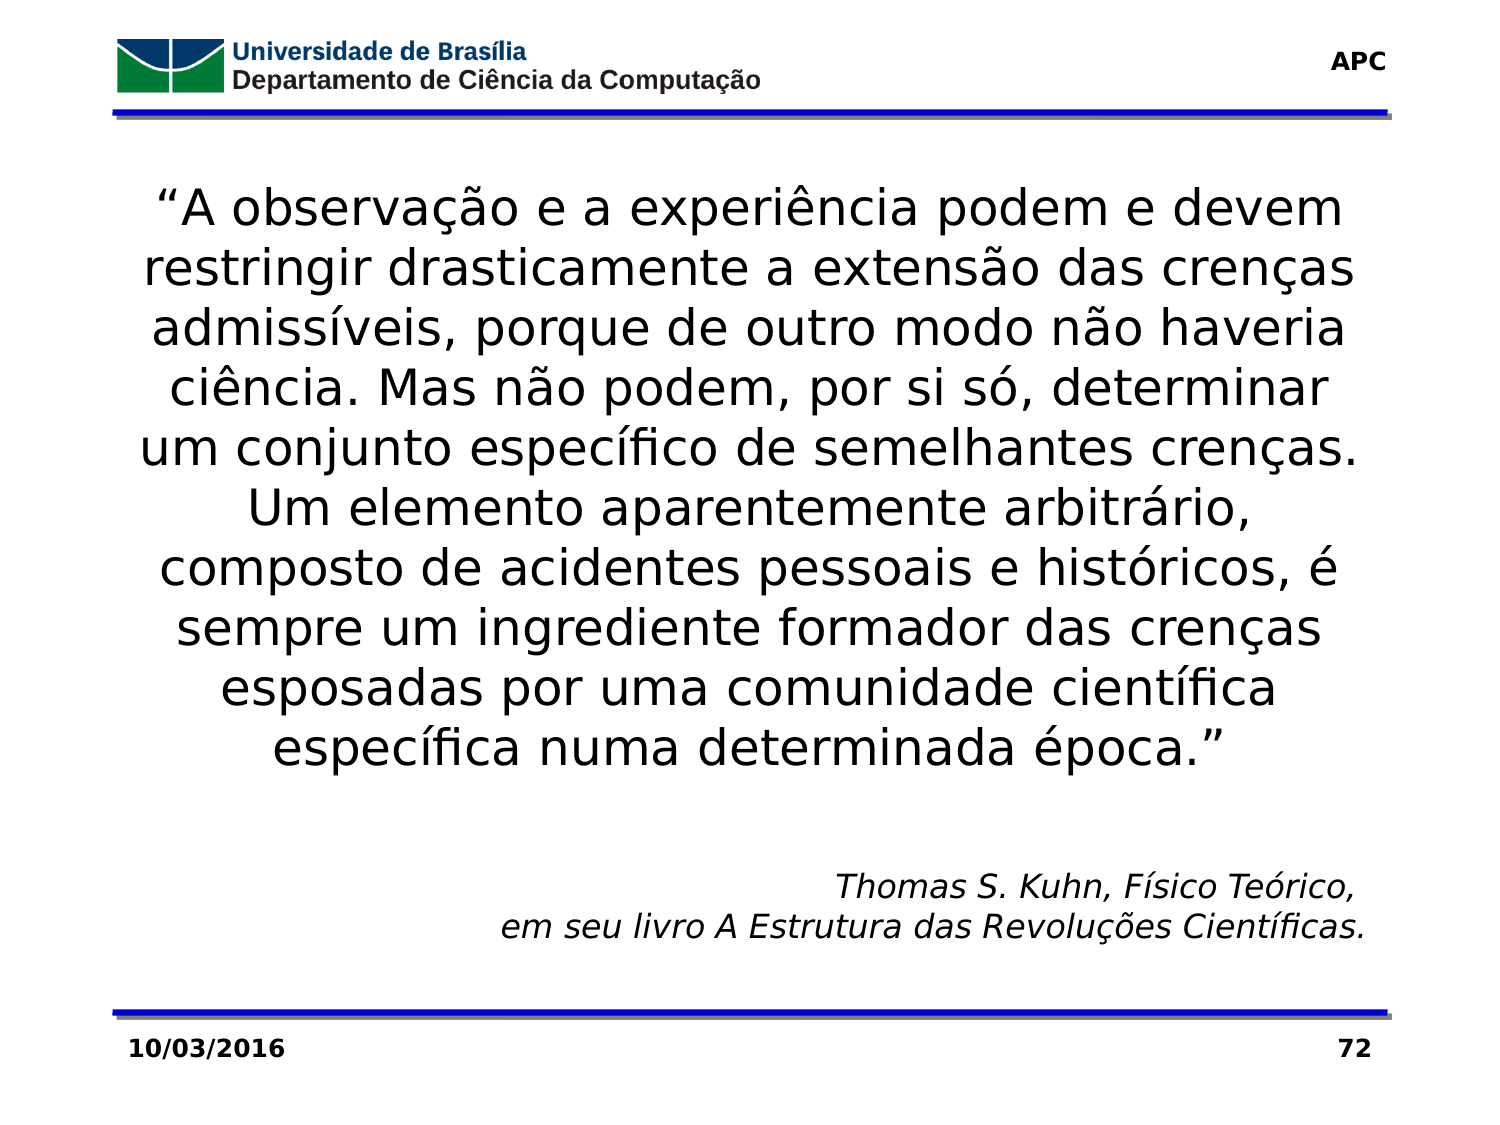

“A observação e a experiência podem e devem restringir drasticamente a extensão das crenças admissíveis, porque de outro modo não haveria ciência. Mas não podem, por si só, determinar um conjunto específico de semelhantes crenças. Um elemento aparentemente arbitrário, composto de acidentes pessoais e históricos, é sempre um ingrediente formador das crenças esposadas por uma comunidade científica específica numa determinada época.”

Thomas S. Kuhn, Físico Teórico,
em seu livro A Estrutura das Revoluções Científicas.
10/03/2016
72